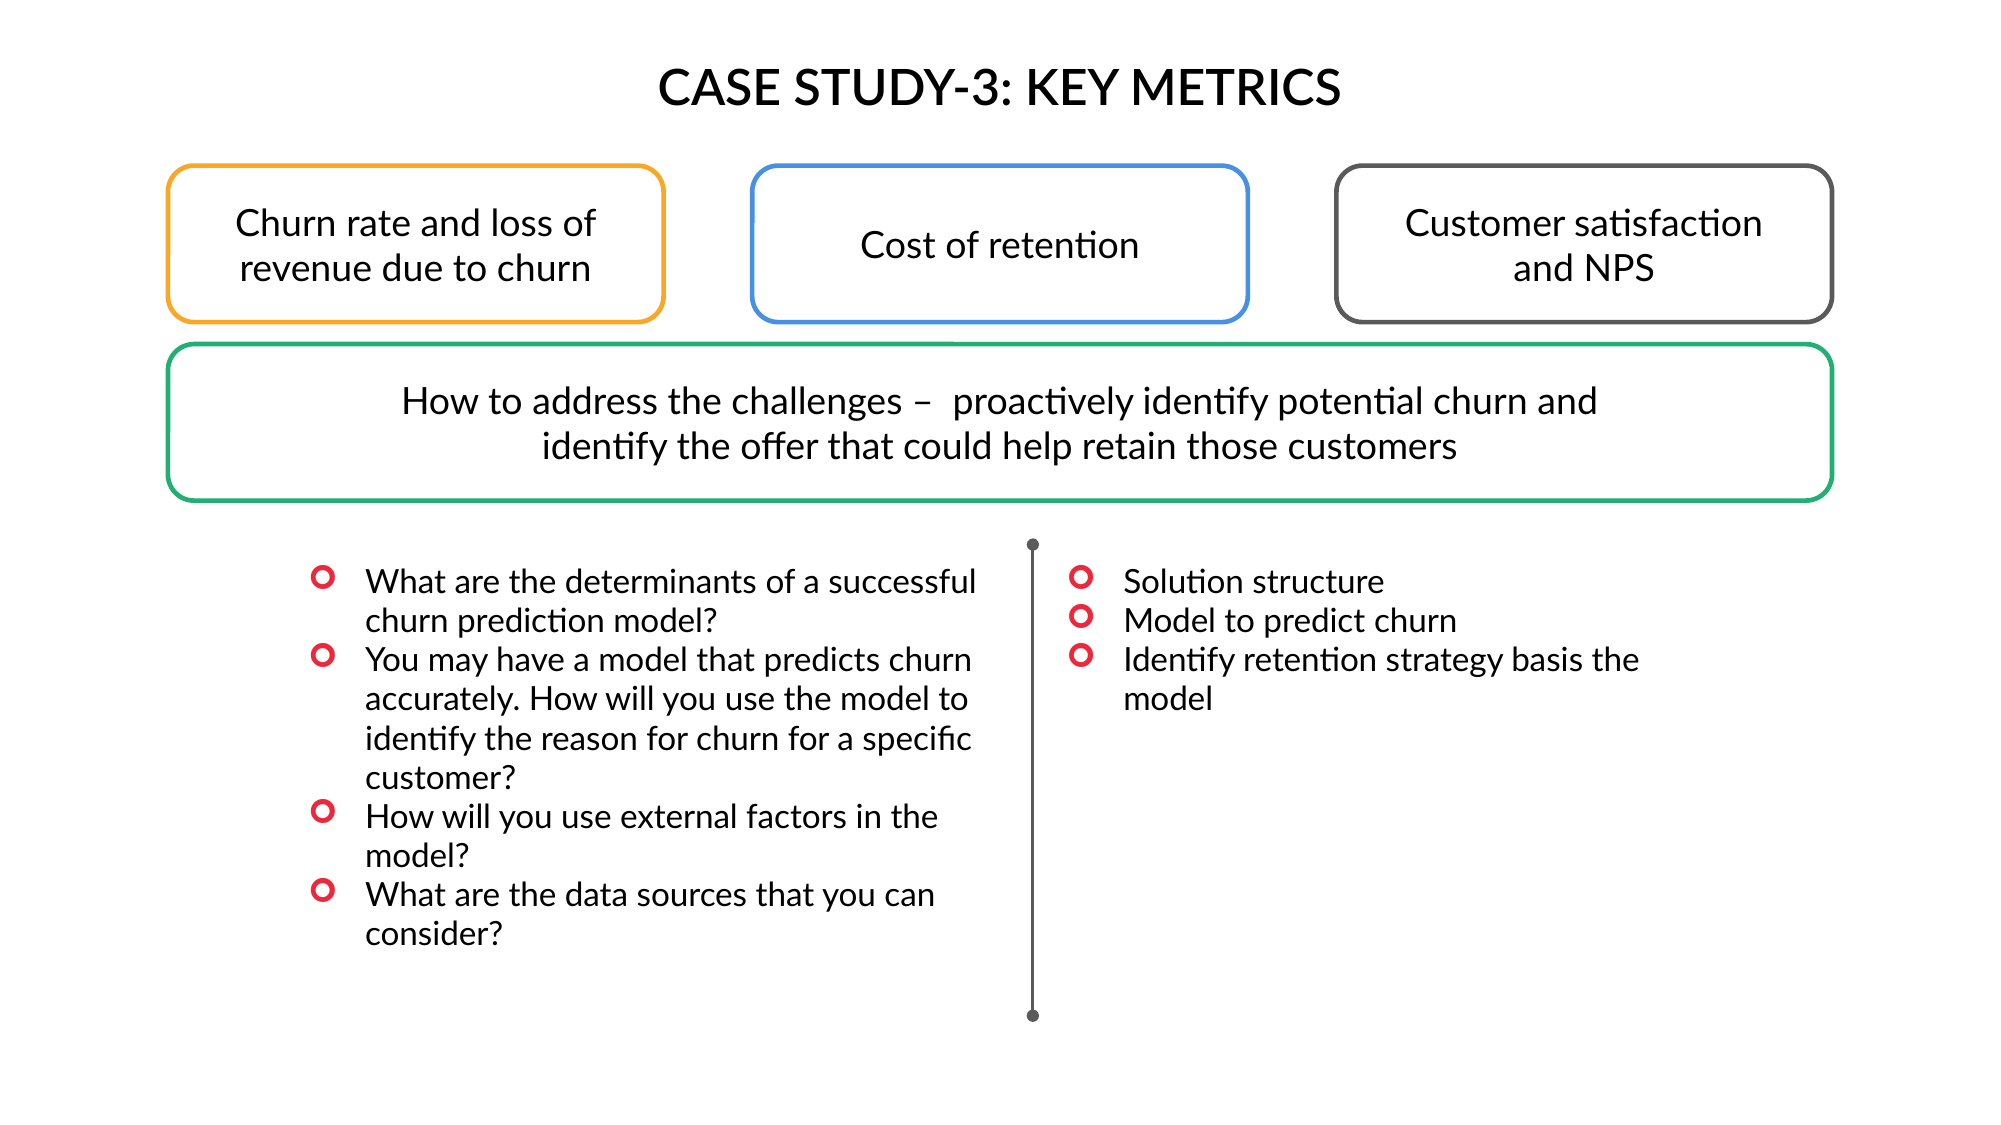

CASE STUDY-3: KEY METRICS
Cost of retention
Customer satisfaction
and NPS
Churn rate and loss of revenue due to churn
How to address the challenges –  proactively identify potential churn and
identify the offer that could help retain those customers
What are the determinants of a successful churn prediction model?
You may have a model that predicts churn accurately. How will you use the model to identify the reason for churn for a specific customer?
How will you use external factors in the model?
What are the data sources that you can consider?
Solution structure
Model to predict churn
Identify retention strategy basis the model